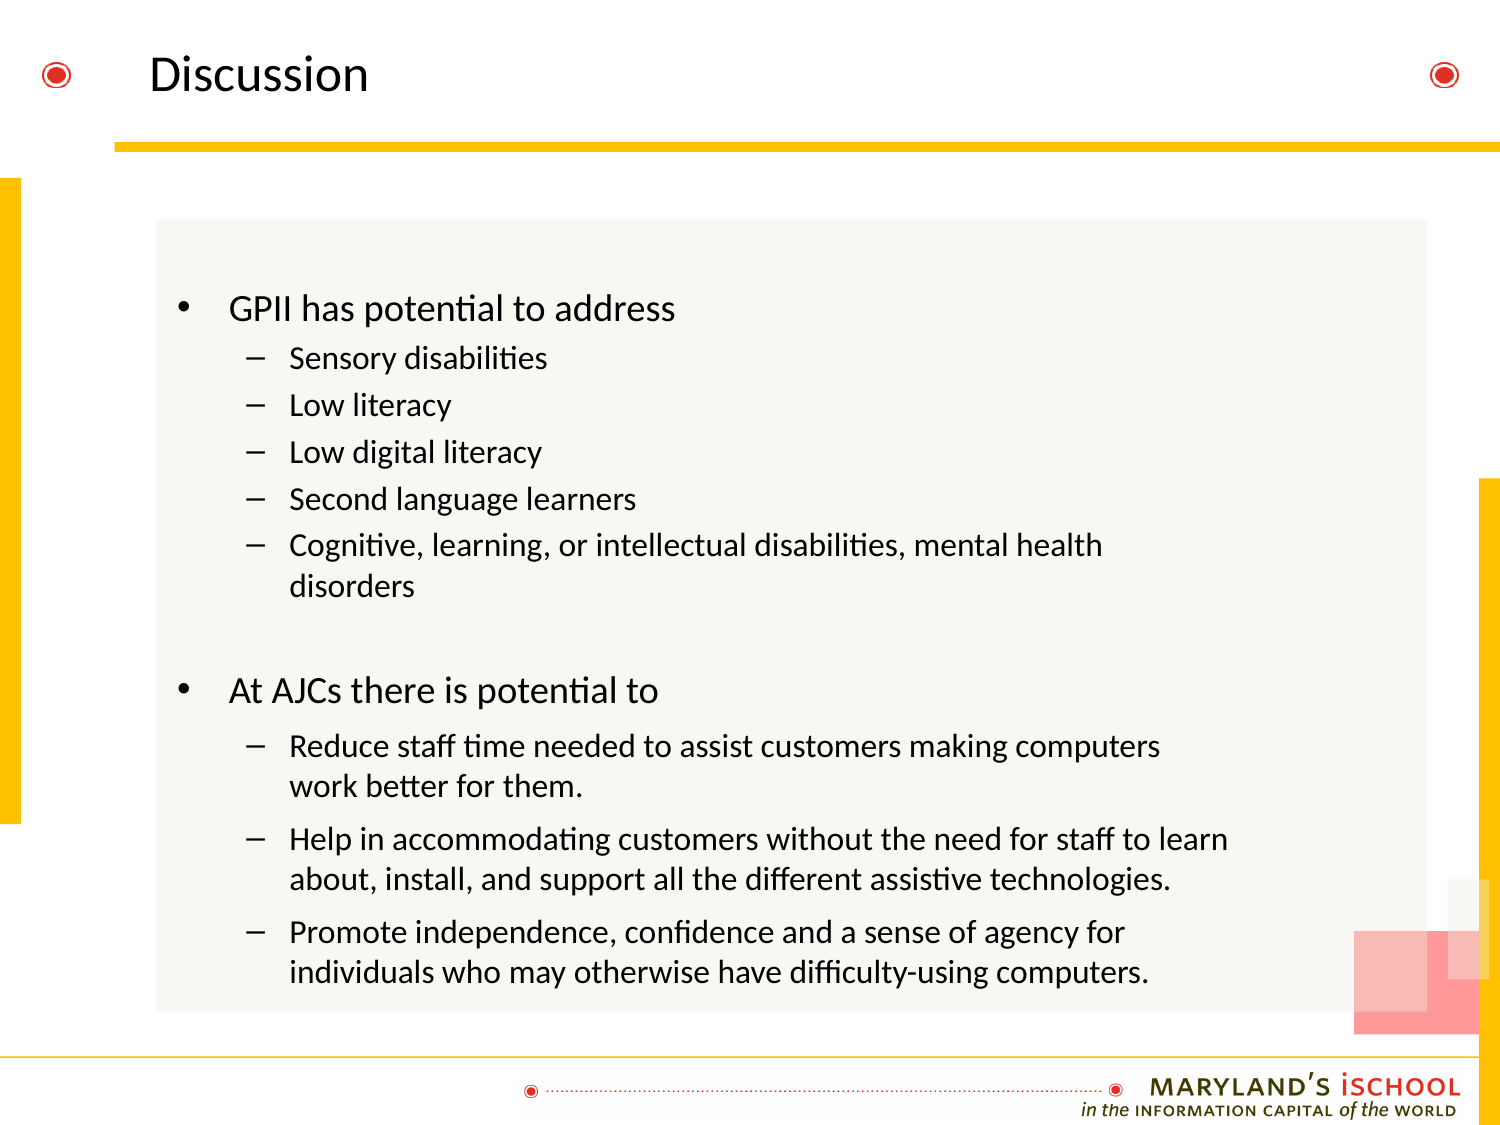

# Discussion
GPII has potential to address
Sensory disabilities
Low literacy
Low digital literacy
Second language learners
Cognitive, learning, or intellectual disabilities, mental health disorders

At AJCs there is potential to
Reduce staff time needed to assist customers making computers work better for them.
Help in accommodating customers without the need for staff to learn about, install, and support all the different assistive technologies.
Promote independence, confidence and a sense of agency for individuals who may otherwise have difficulty-using computers.